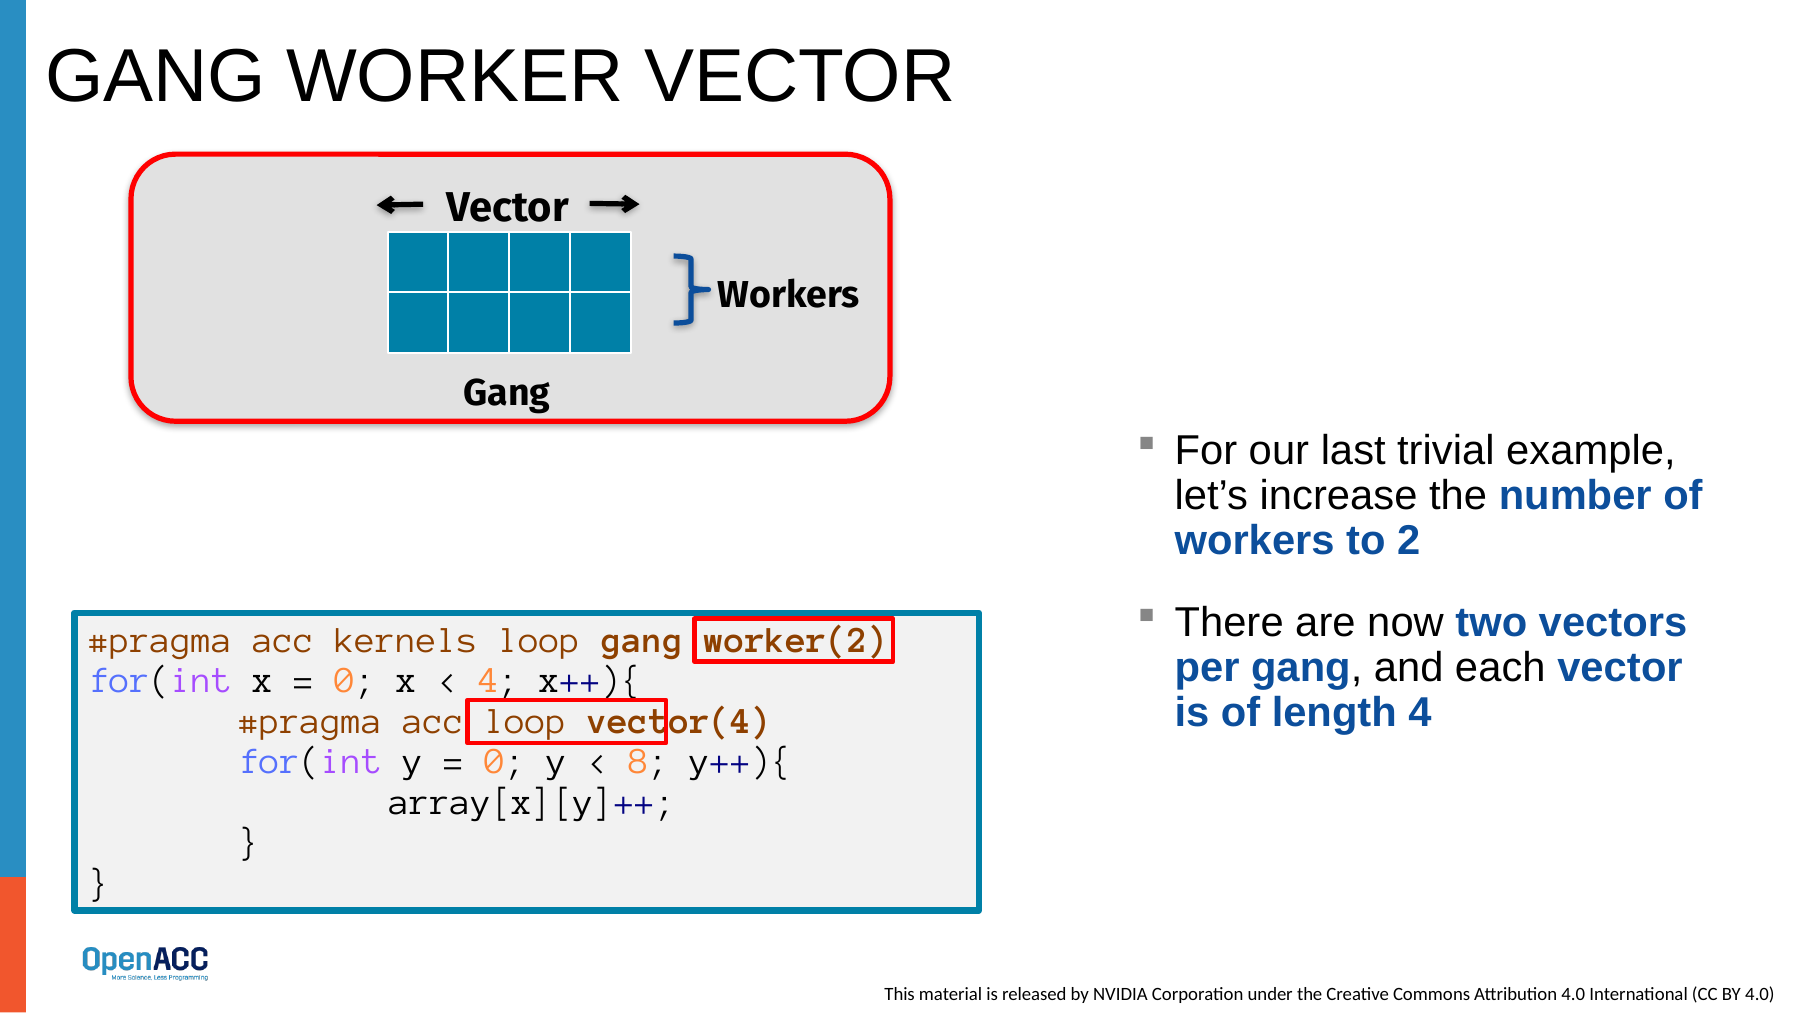

# Gang Worker vector

Vector

Workers

Gang
For our last trivial example, let’s increase the number of workers to 2
There are now two vectors per gang, and each vector is of length 4
#pragma acc kernels loop gang worker(2)
for(int x = 0; x < 4; x++){
	#pragma acc loop vector(4)
	for(int y = 0; y < 8; y++){
		array[x][y]++;
	}
}